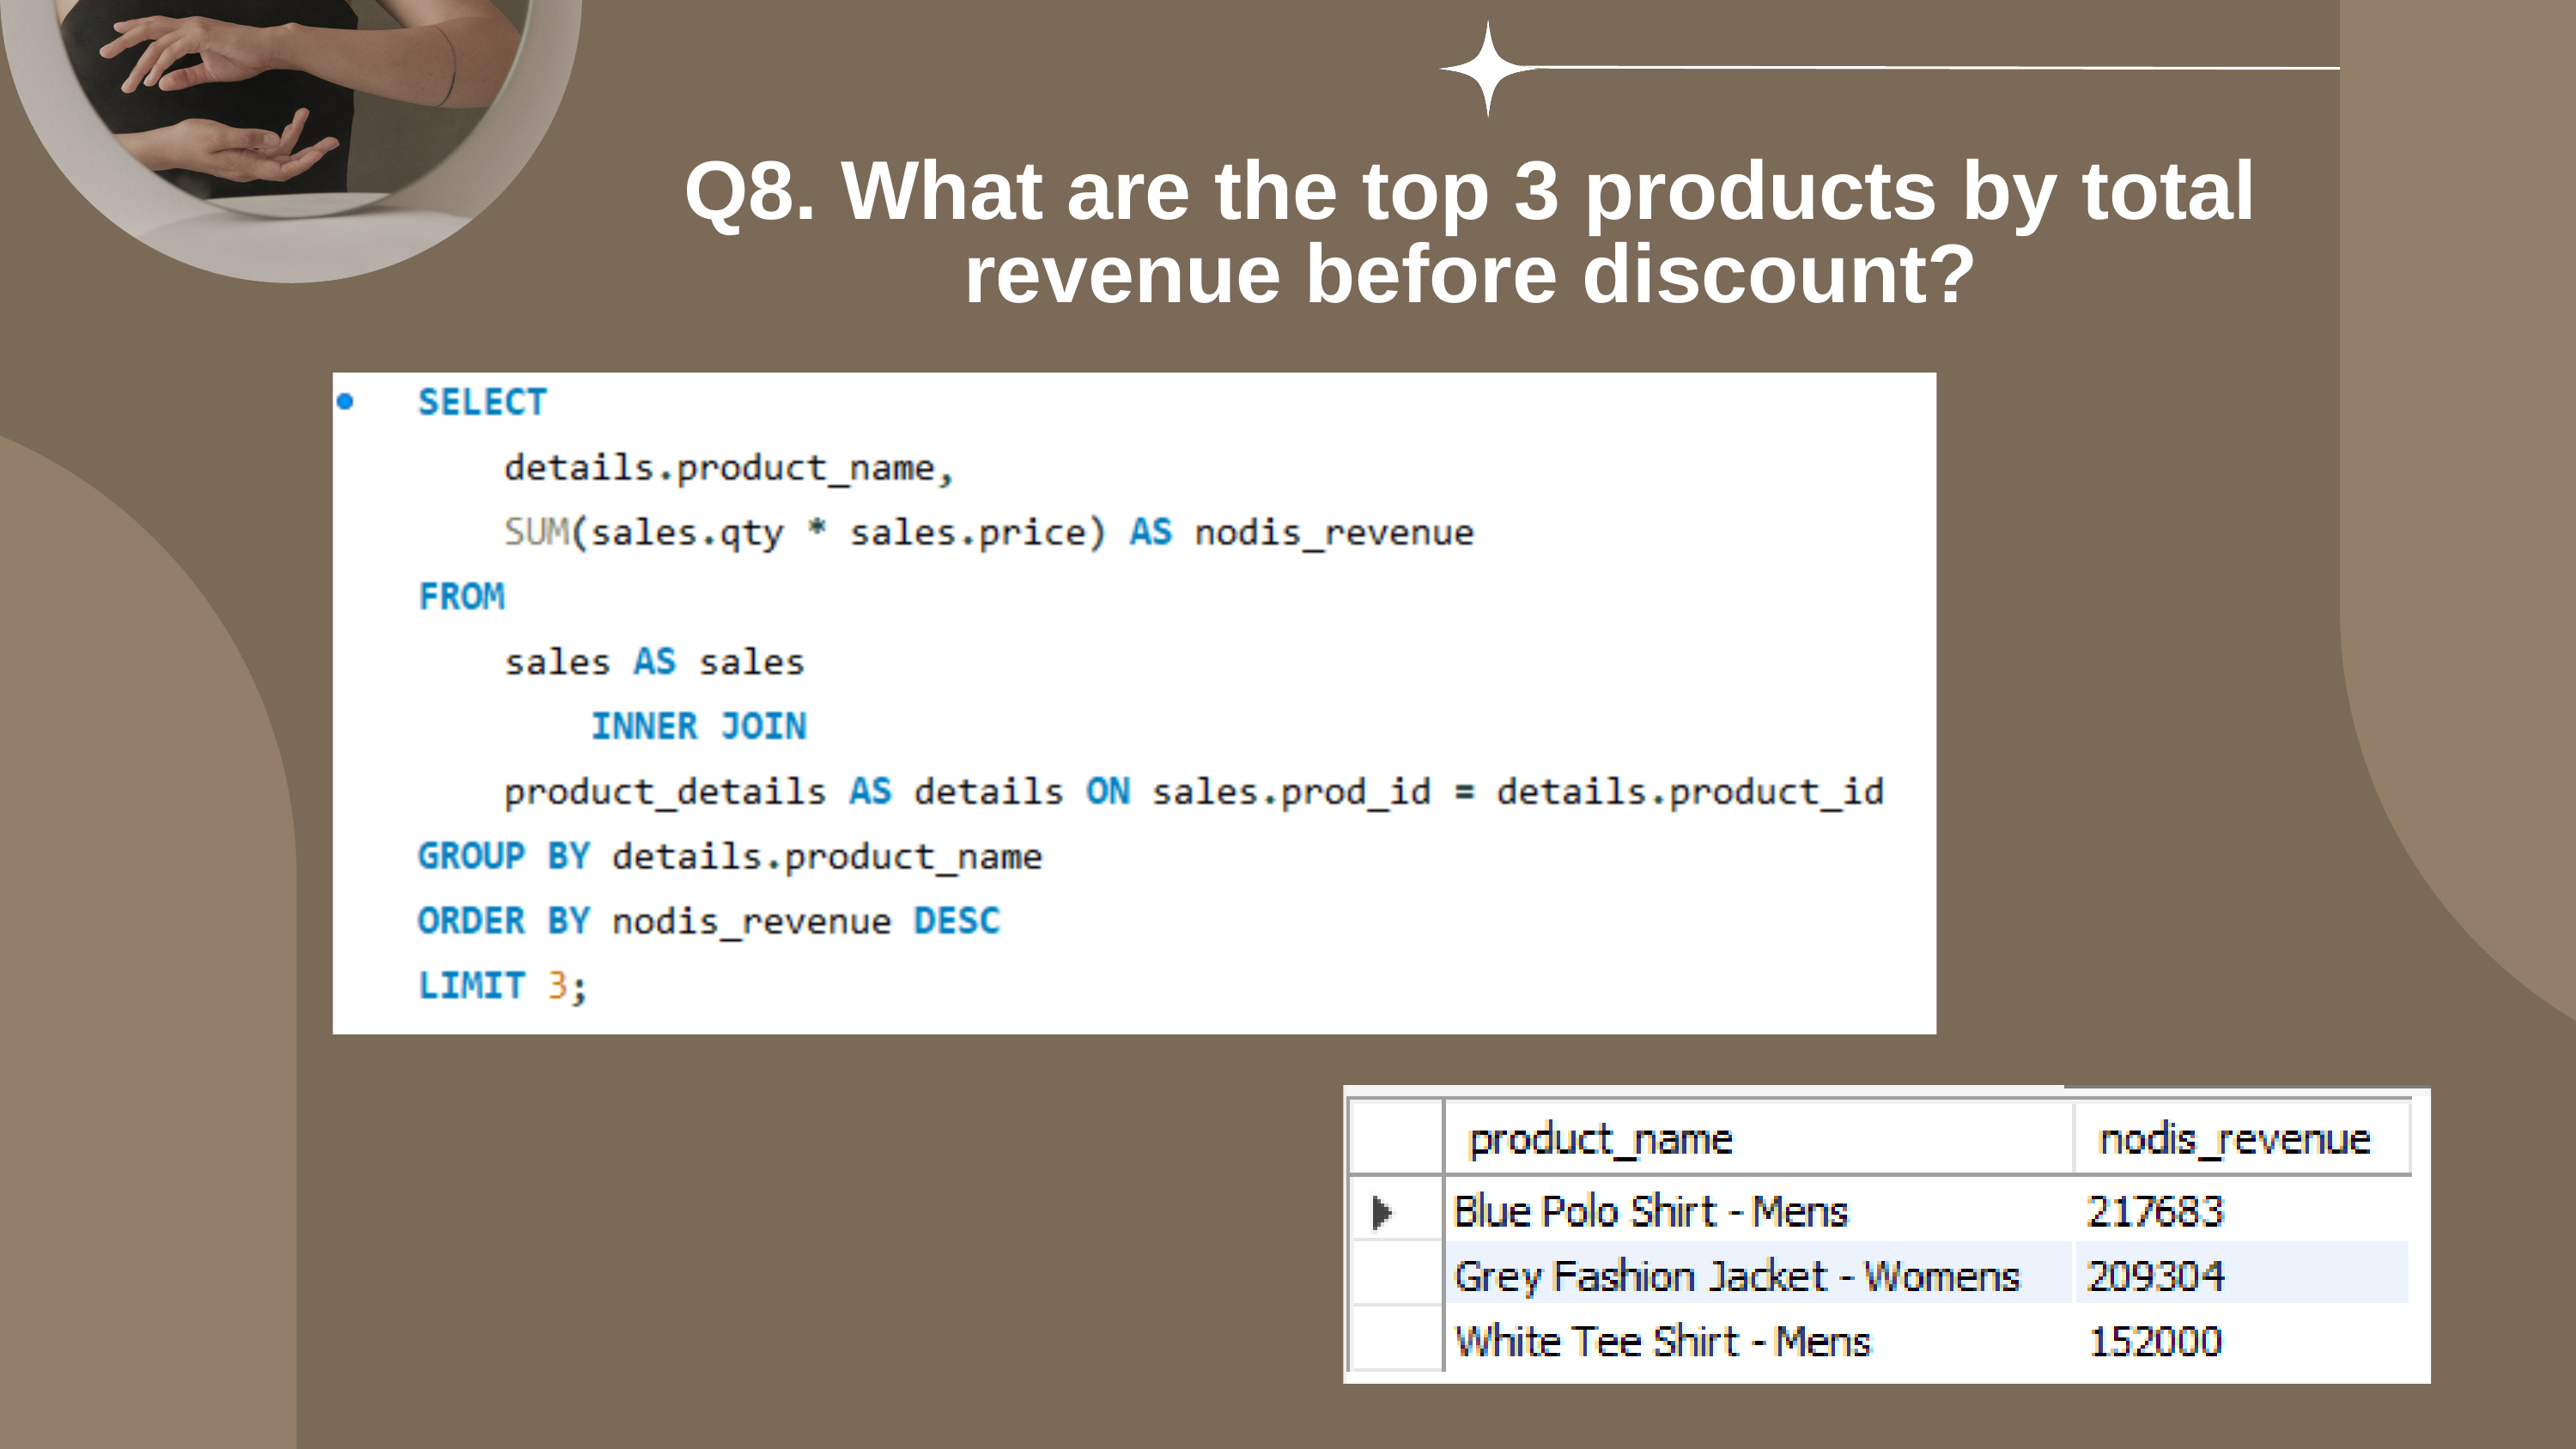

Q8. What are the top 3 products by total revenue before discount?